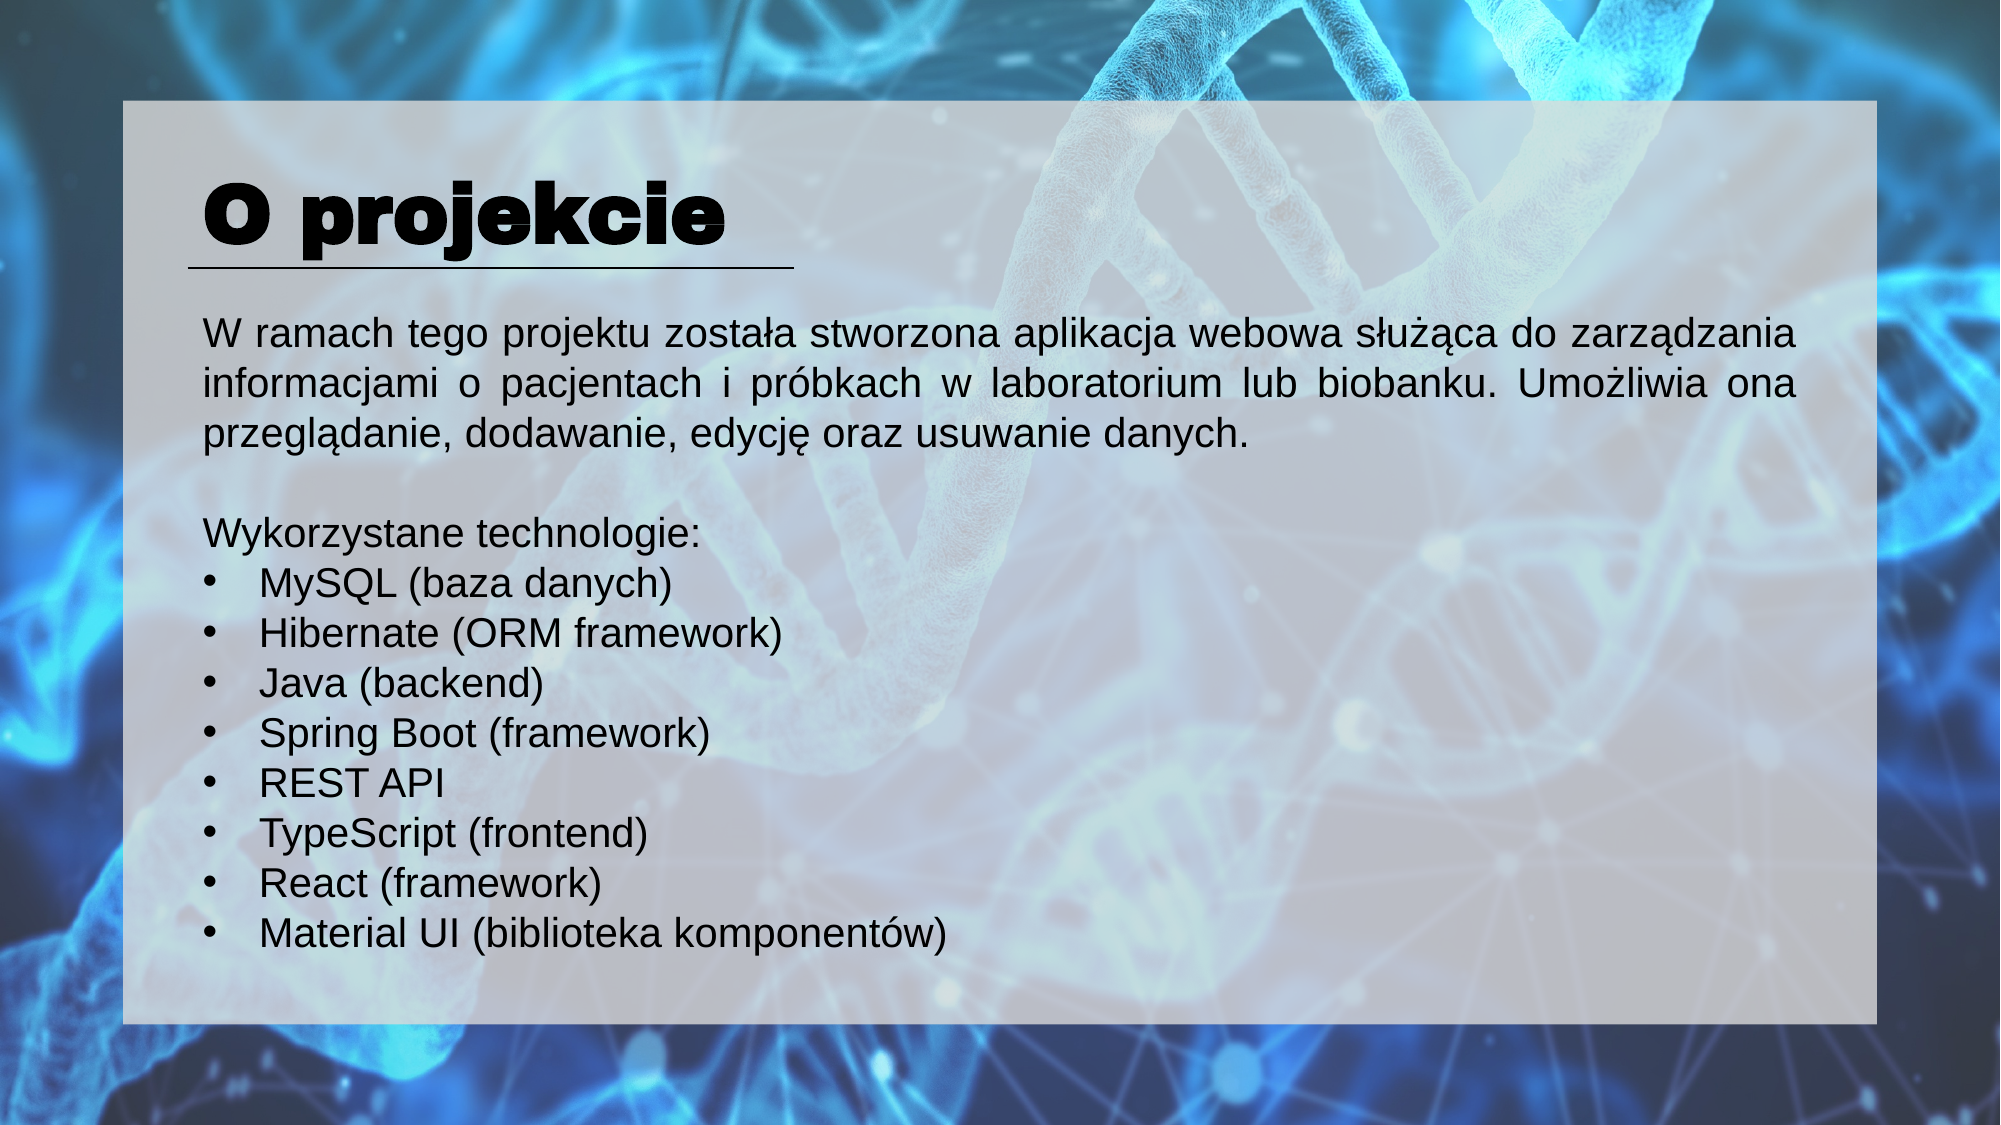

O projekcie
W ramach tego projektu została stworzona aplikacja webowa służąca do zarządzania informacjami o pacjentach i próbkach w laboratorium lub biobanku. Umożliwia ona przeglądanie, dodawanie, edycję oraz usuwanie danych.

Wykorzystane technologie:
MySQL (baza danych)
Hibernate (ORM framework)
Java (backend)
Spring Boot (framework)
REST API
TypeScript (frontend)
React (framework)
Material UI (biblioteka komponentów)